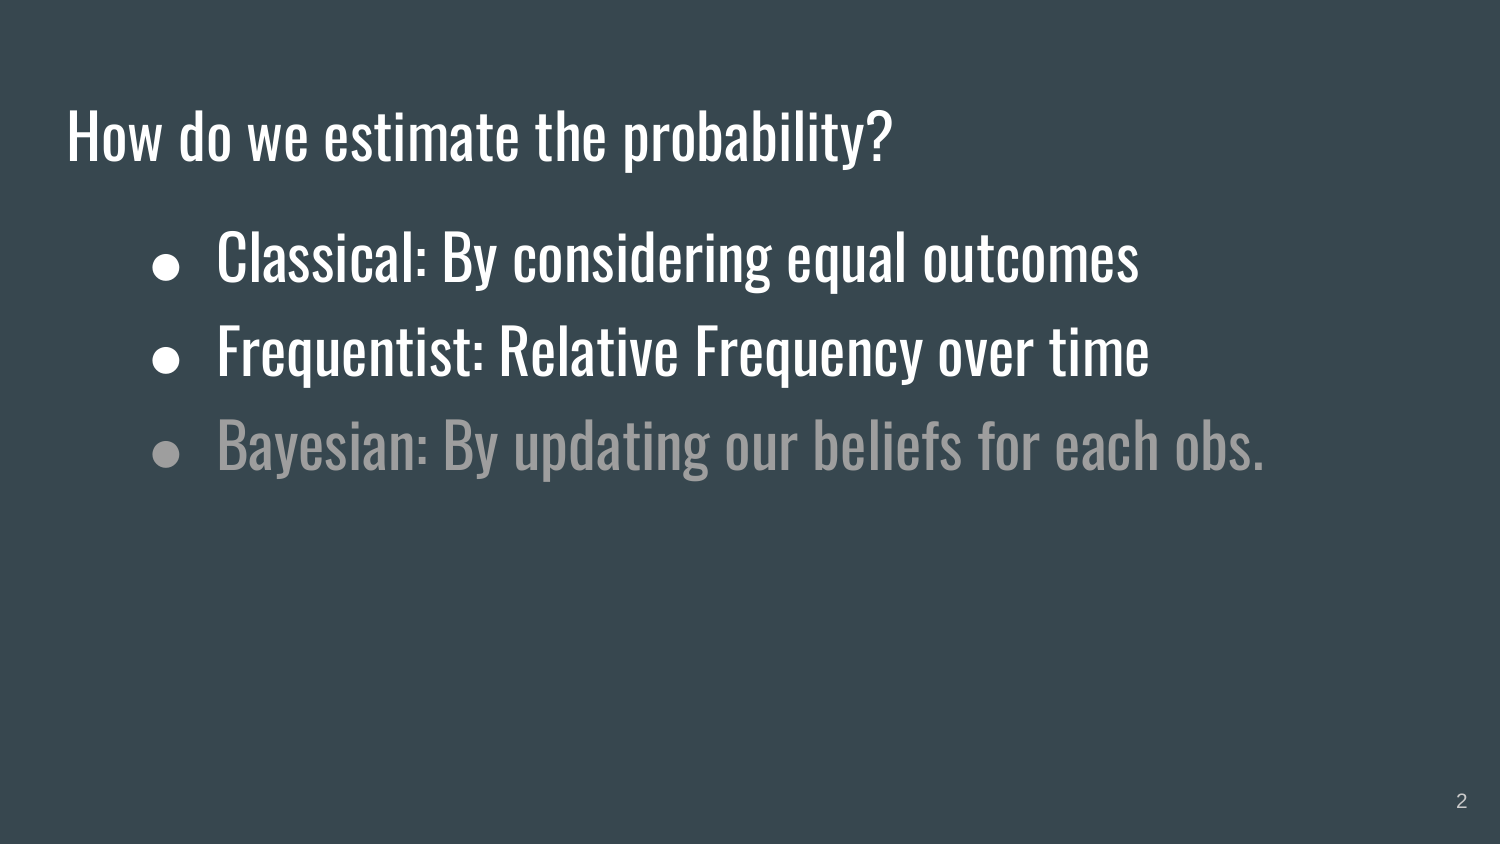

# How do we estimate the probability?
Classical: By considering equal outcomes
Frequentist: Relative Frequency over time
Bayesian: By updating our beliefs for each obs.
2